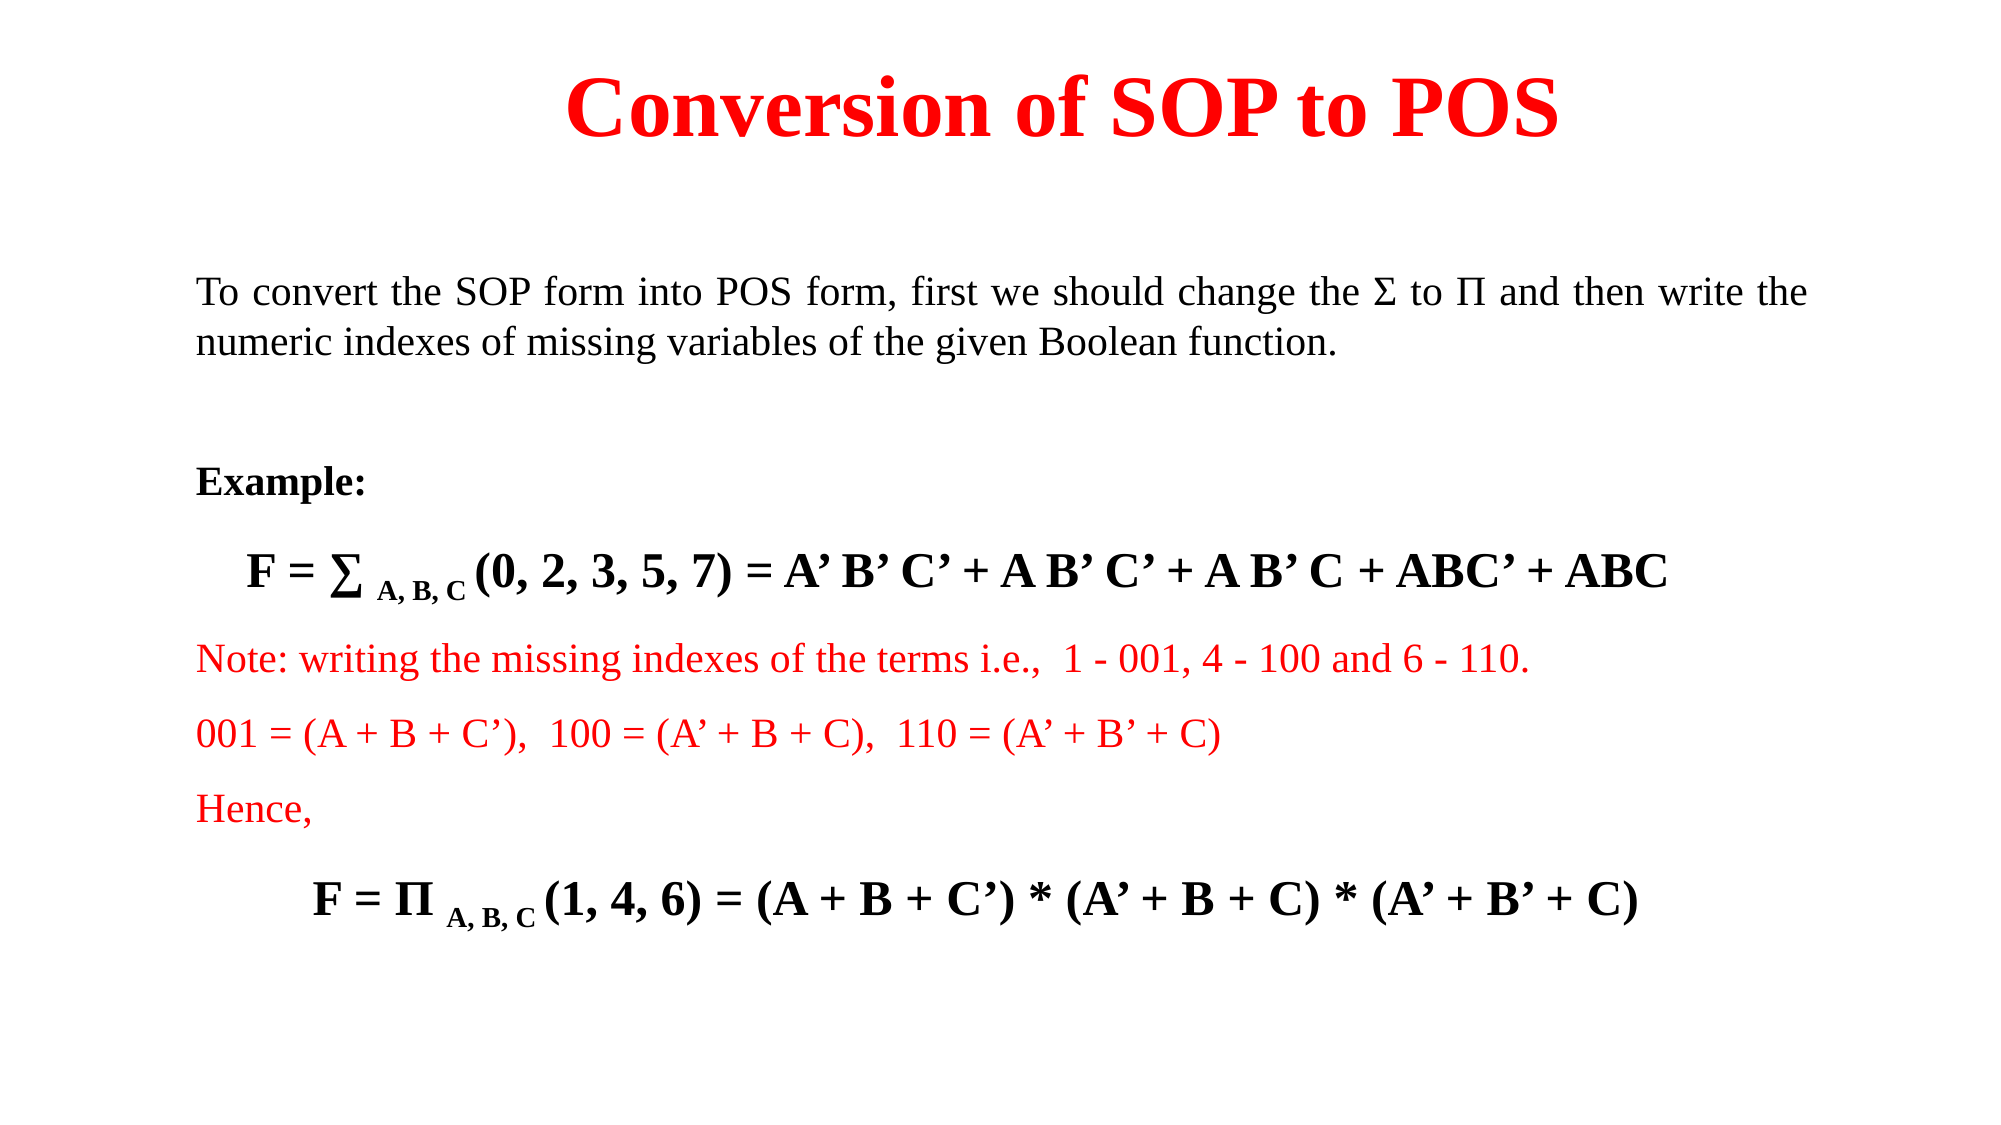

# Conversion of SOP to POS
To convert the SOP form into POS form, first we should change the Σ to Π and then write the numeric indexes of missing variables of the given Boolean function.
Example:
F = ∑ A, B, C (0, 2, 3, 5, 7) = A’ B’ C’ + A B’ C’ + A B’ C + ABC’ + ABC
Note: writing the missing indexes of the terms i.e.,  1 - 001, 4 - 100 and 6 - 110.
001 = (A + B + C’),  100 = (A’ + B + C),  110 = (A’ + B’ + C)
Hence,
 F = Π A, B, C (1, 4, 6) = (A + B + C’) * (A’ + B + C) * (A’ + B’ + C)